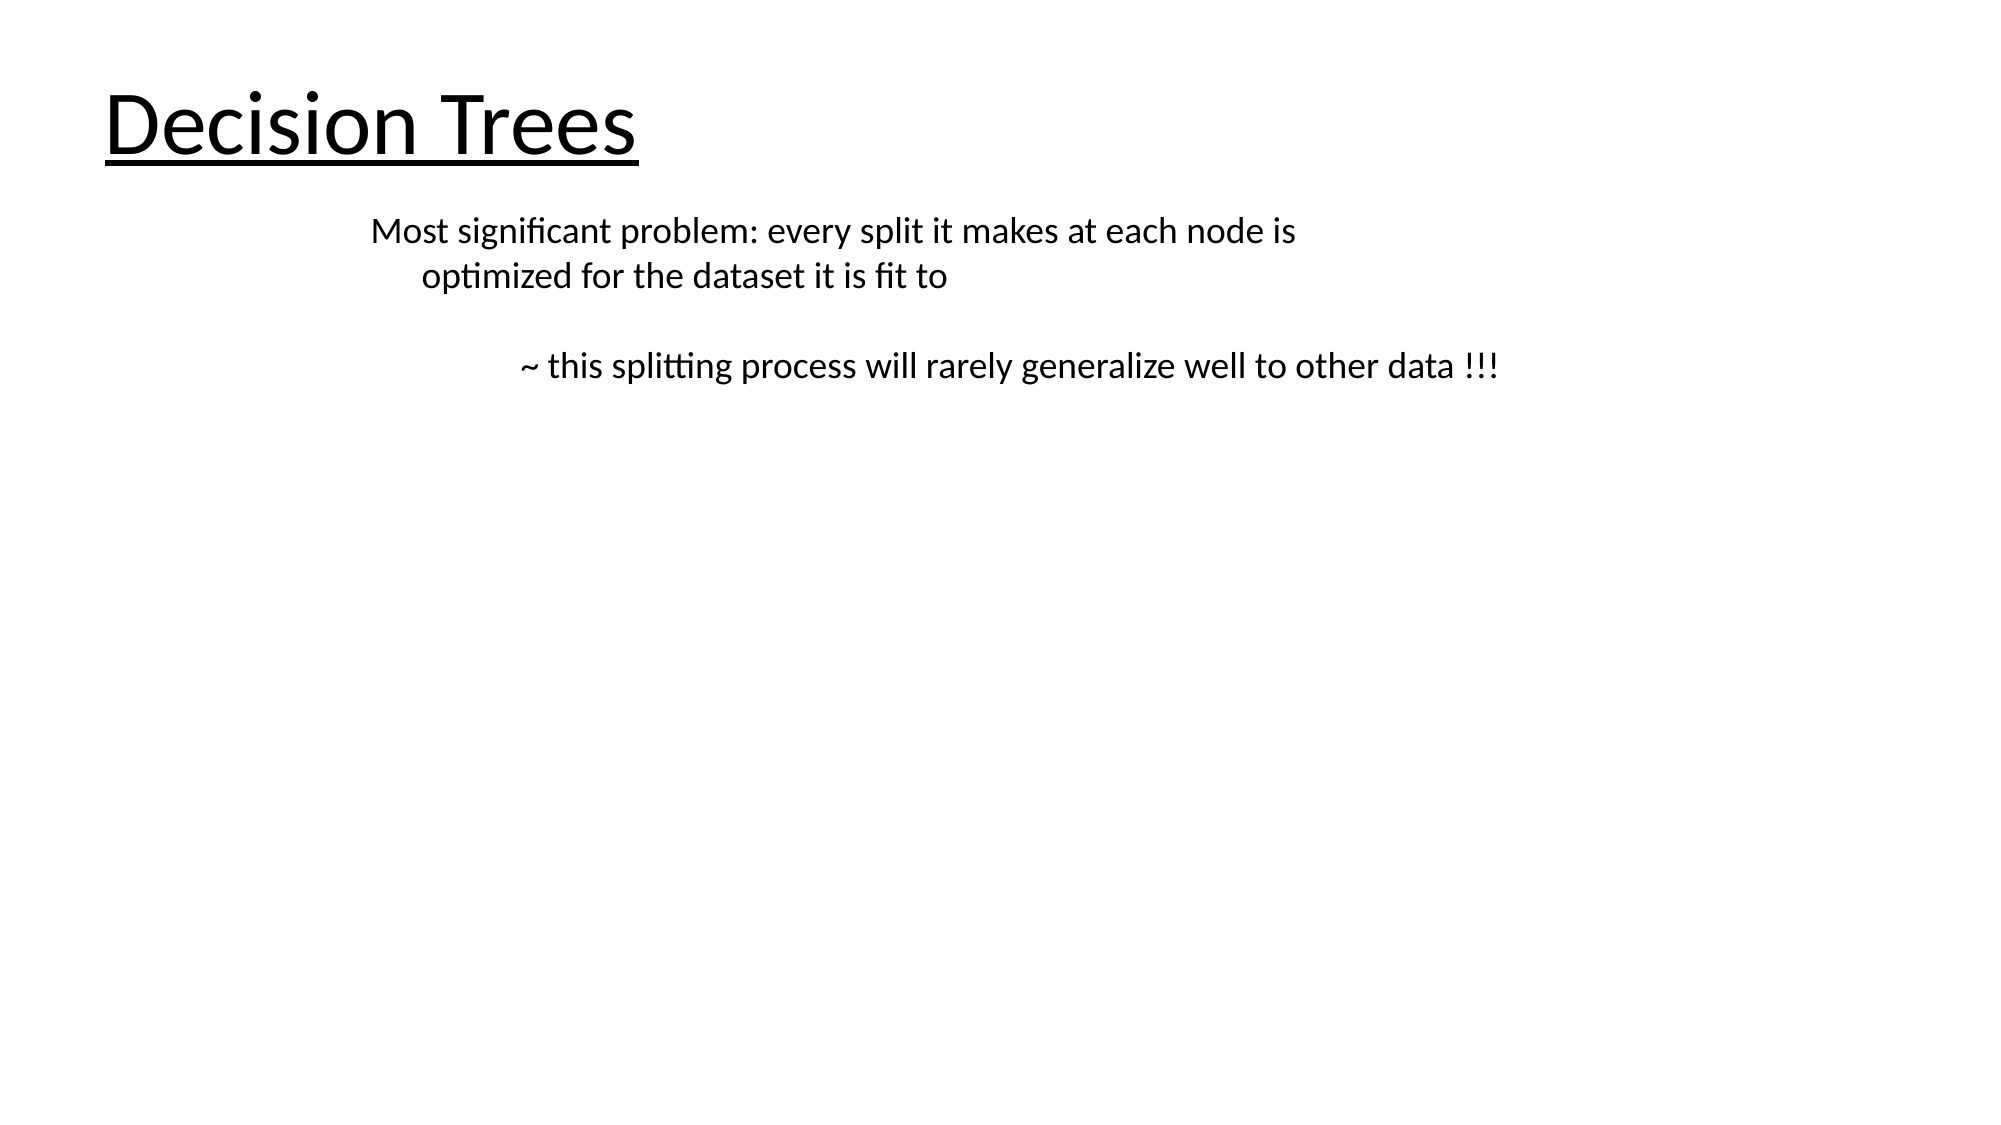

# Decision Trees
Most significant problem: every split it makes at each node is
      optimized for the dataset it is fit to

	~ this splitting process will rarely generalize well to other data !!!